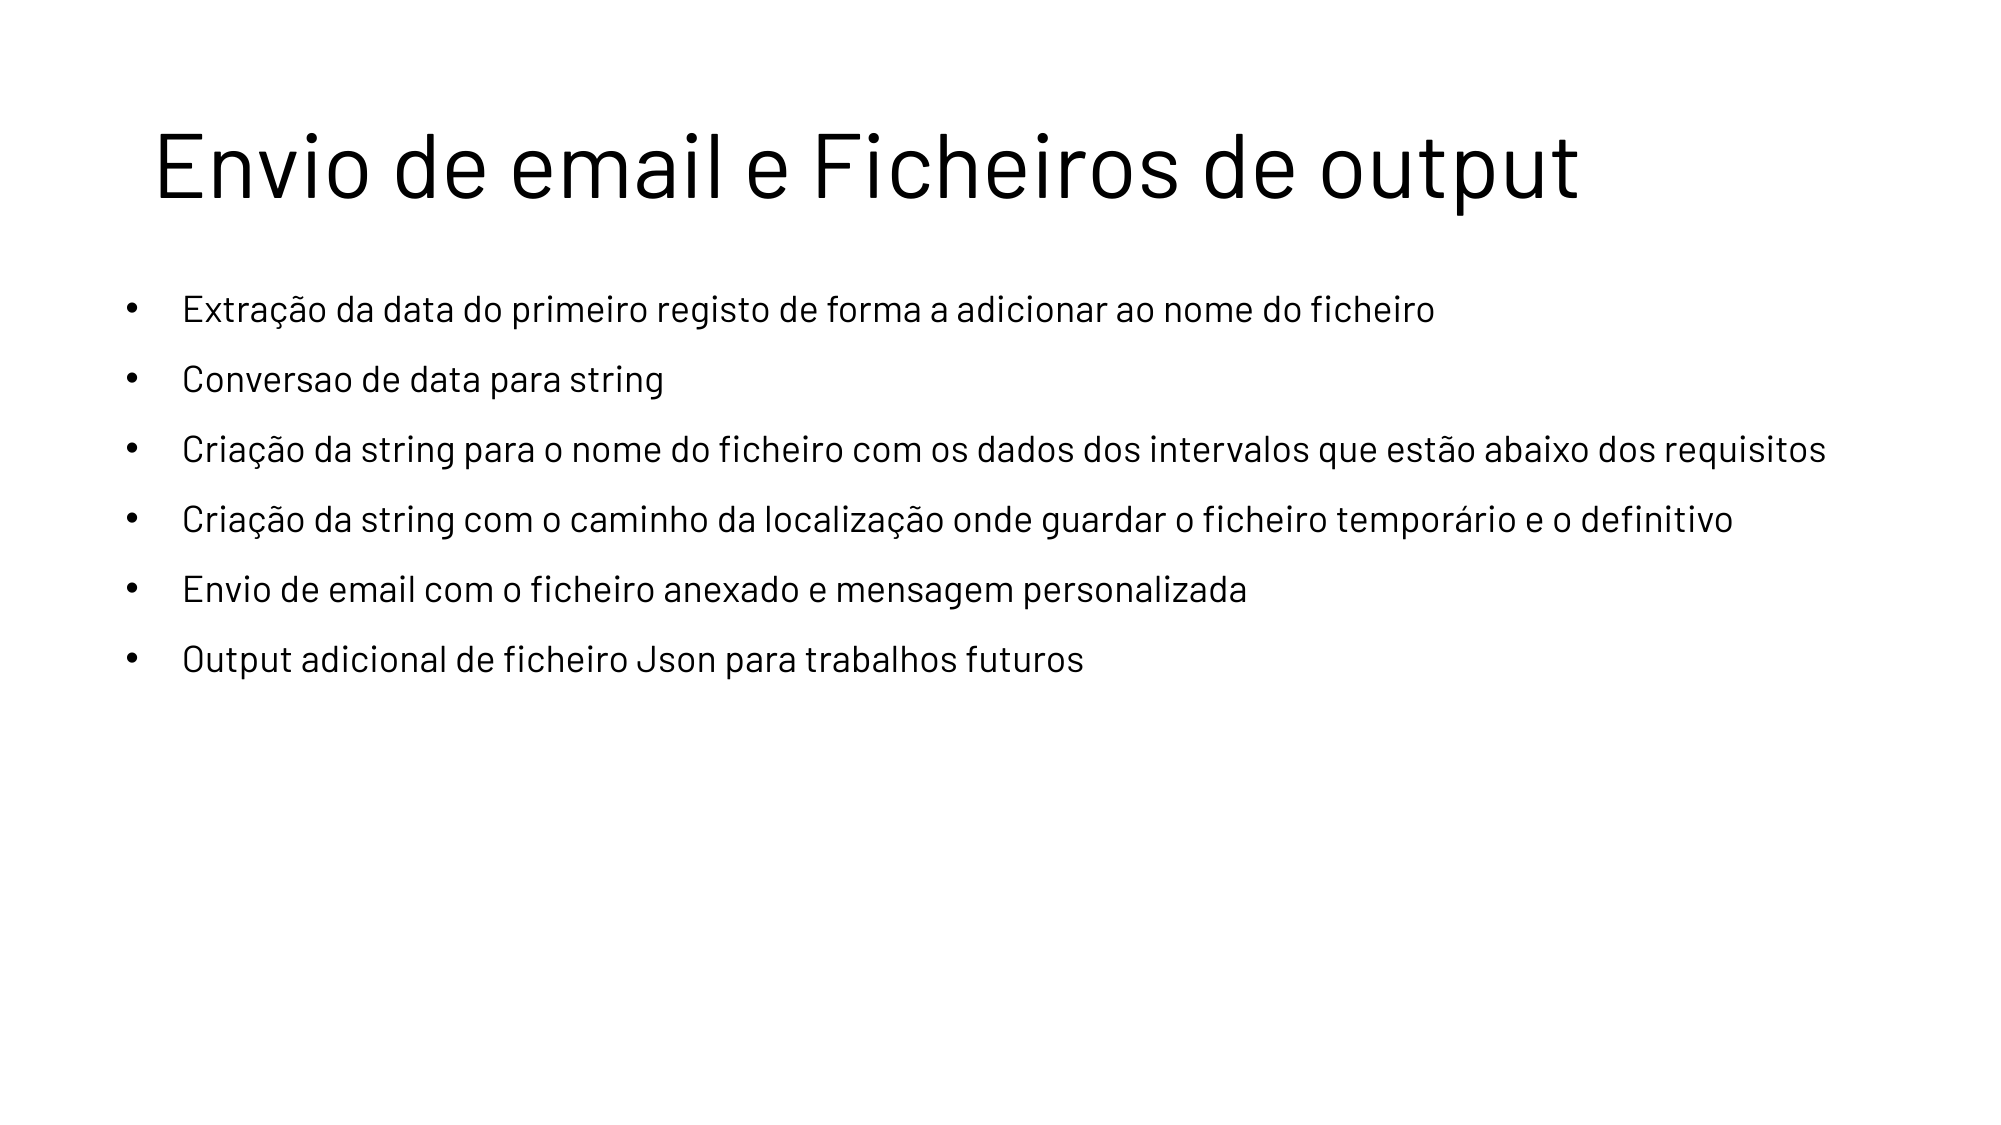

# Envio de email e Ficheiros de output
Extração da data do primeiro registo de forma a adicionar ao nome do ficheiro
Conversao de data para string
Criação da string para o nome do ficheiro com os dados dos intervalos que estão abaixo dos requisitos
Criação da string com o caminho da localização onde guardar o ficheiro temporário e o definitivo
Envio de email com o ficheiro anexado e mensagem personalizada
Output adicional de ficheiro Json para trabalhos futuros